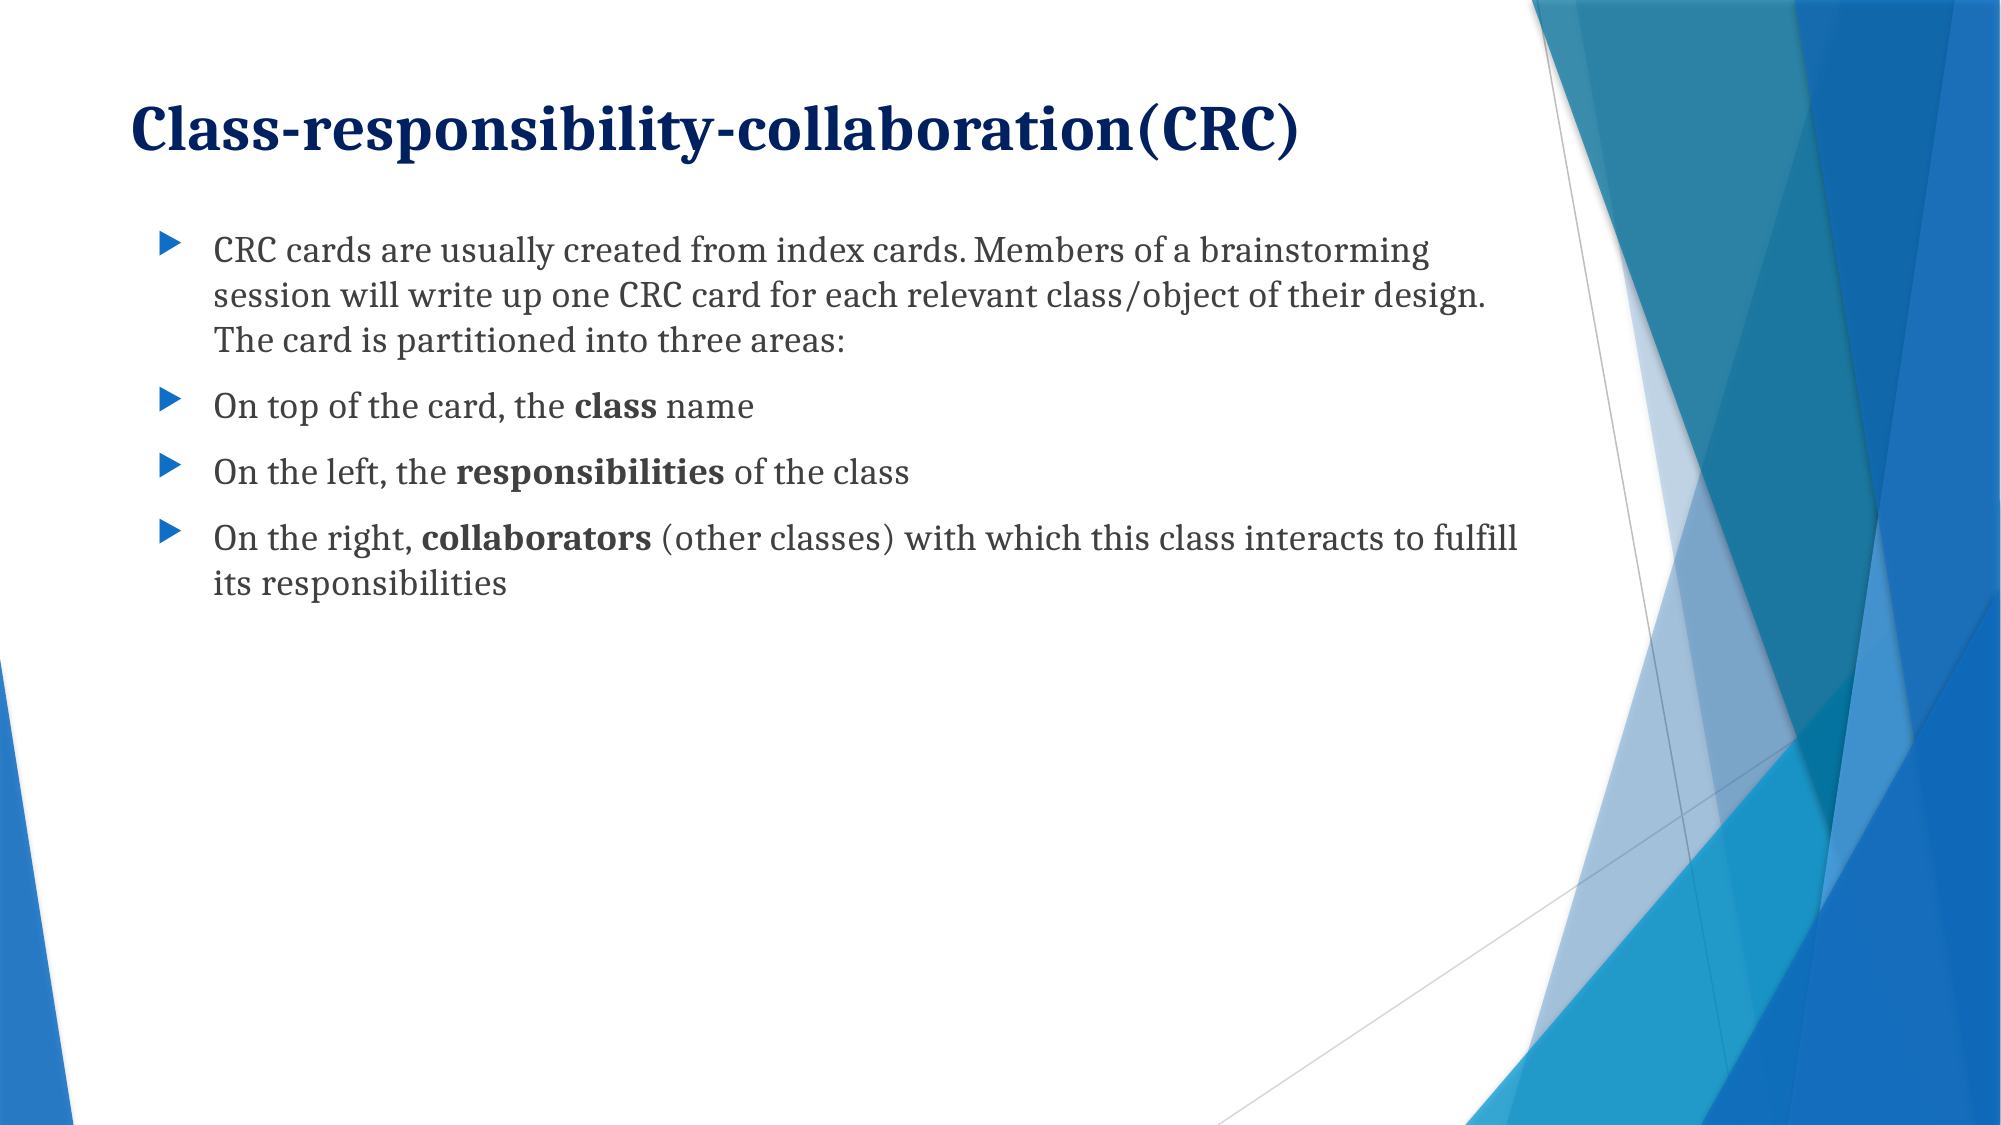

# Class-responsibility-collaboration(CRC)
CRC cards are usually created from index cards. Members of a brainstorming session will write up one CRC card for each relevant class/object of their design. The card is partitioned into three areas:
On top of the card, the class name
On the left, the responsibilities of the class
On the right, collaborators (other classes) with which this class interacts to fulfill its responsibilities